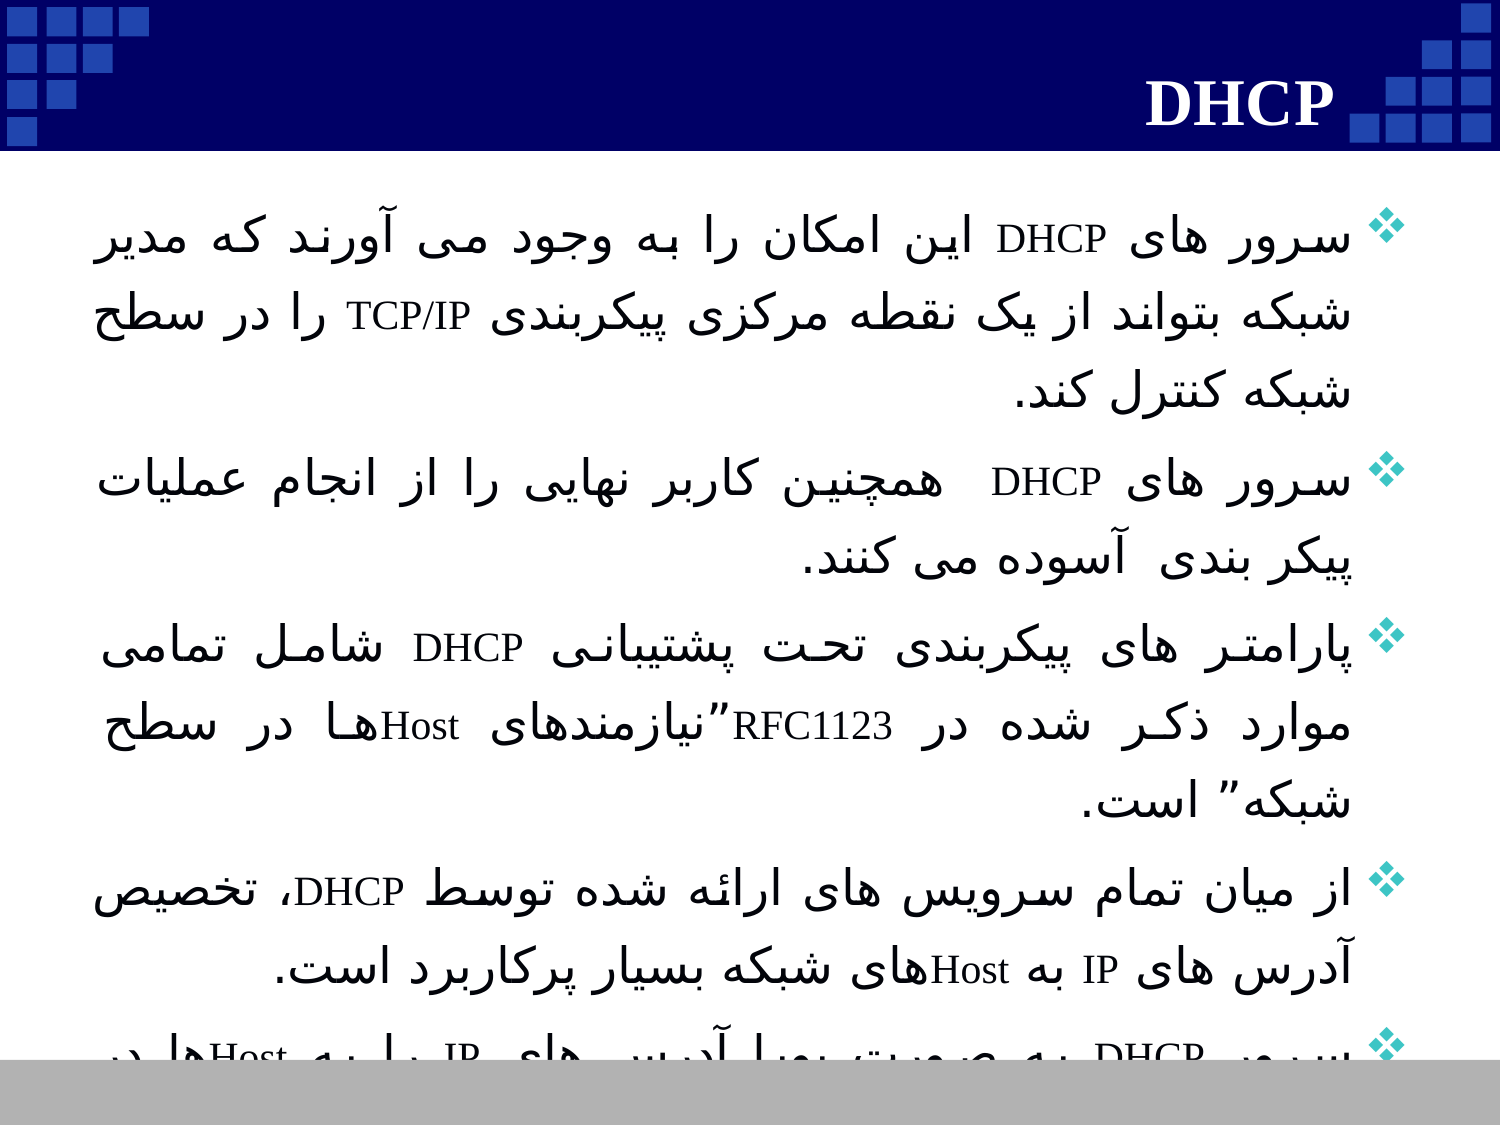

# DHCP
سرور های DHCP این امکان را به وجود می آورند که مدیر شبکه بتواند از یک نقطه مرکزی پیکربندی TCP/IP را در سطح شبکه کنترل کند.
سرور های DHCP  همچنین کاربر نهایی را از انجام عملیات پیکر بندی  آسوده می کنند.
پارامتر های پیکربندی تحت پشتیبانی DHCP شامل تمامی موارد ذکر شده در RFC1123”نیازمندهای Hostها در سطح شبکه” است.
از میان تمام سرویس های ارائه شده توسط DHCP، تخصیص آدرس های IP به Hostهای شبکه بسیار پرکاربرد است.
سرور DHCP به صورت پویا آدرس های IP را به Hostها در شبکه برای یک زمان مشخص تخصیص می دهد که اصطلاحا به آن Lease می گویند.

59
Company  Logo